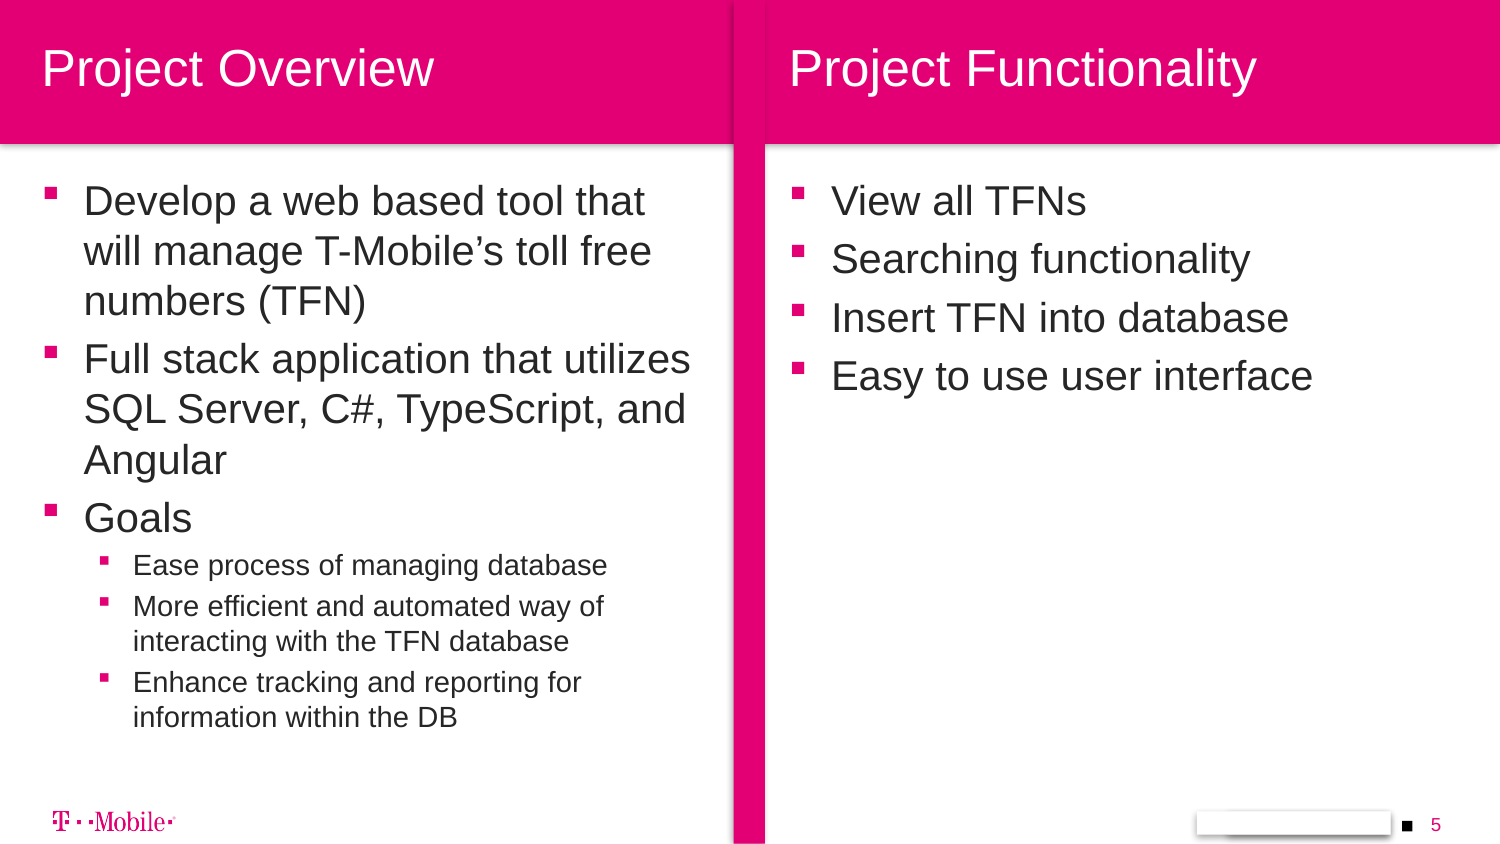

# Project Overview
Project Functionality
Develop a web based tool that will manage T-Mobile’s toll free numbers (TFN)
Full stack application that utilizes SQL Server, C#, TypeScript, and Angular
Goals
Ease process of managing database
More efficient and automated way of interacting with the TFN database
Enhance tracking and reporting for information within the DB
View all TFNs
Searching functionality
Insert TFN into database
Easy to use user interface